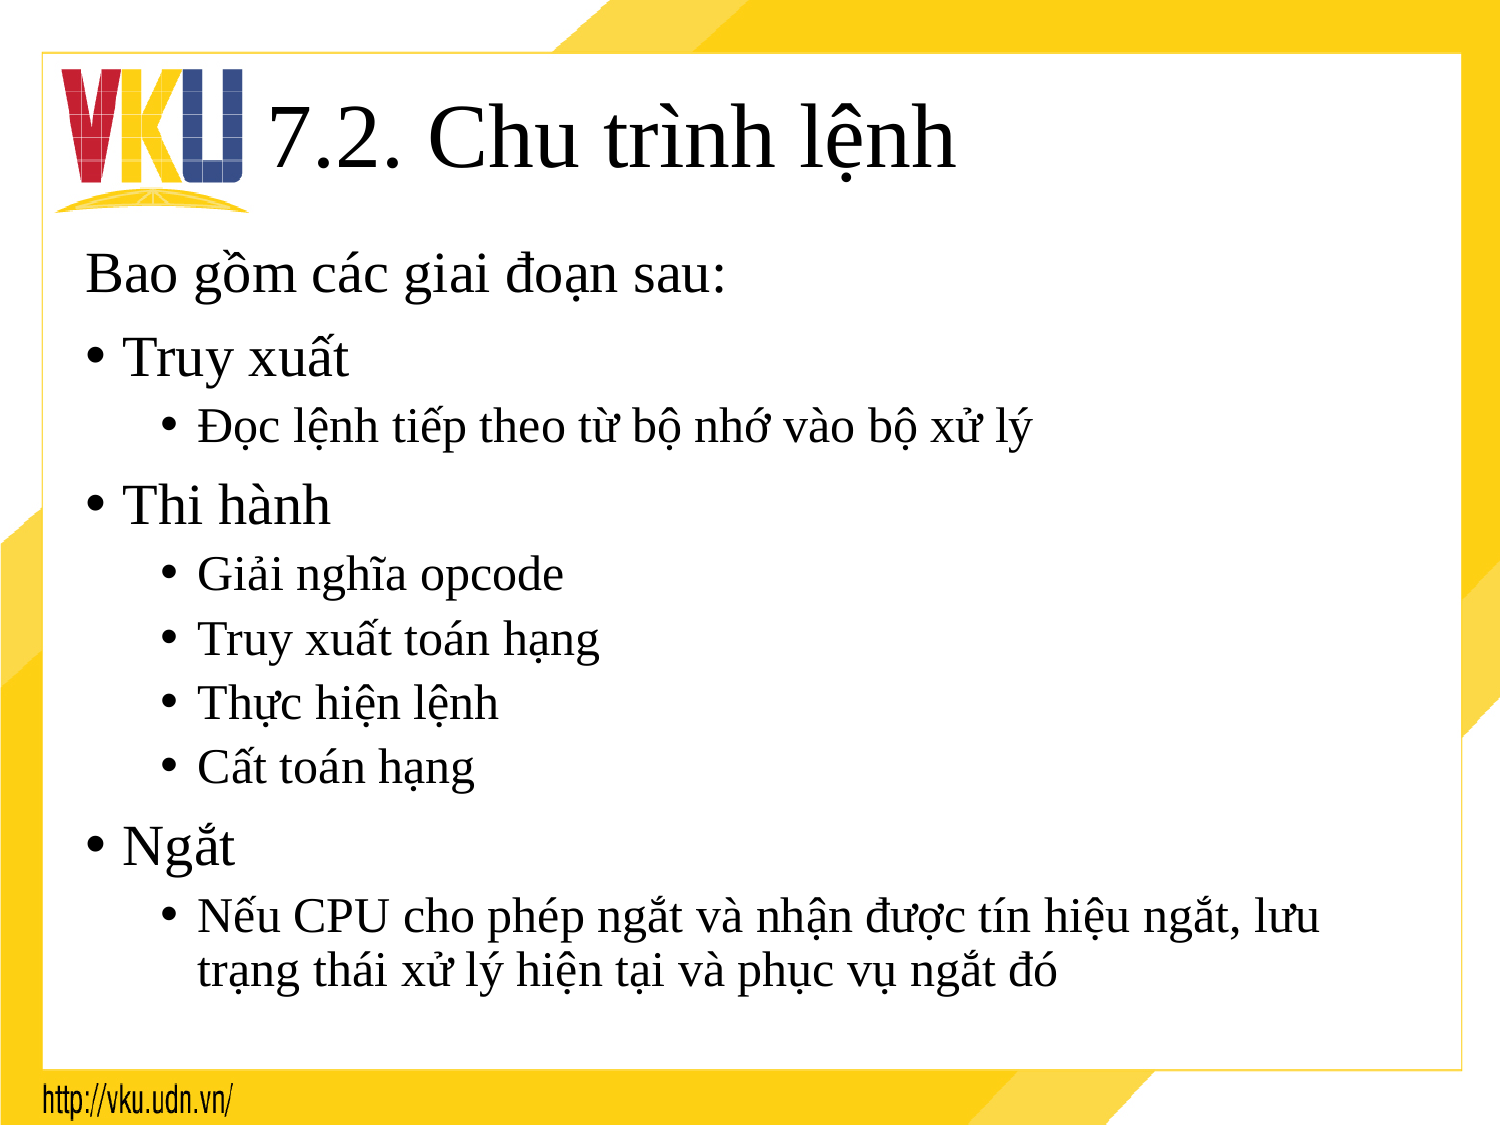

# 7.2. Chu trình lệnh
Bao gồm các giai đoạn sau:
Truy xuất
Đọc lệnh tiếp theo từ bộ nhớ vào bộ xử lý
Thi hành
Giải nghĩa opcode
Truy xuất toán hạng
Thực hiện lệnh
Cất toán hạng
Ngắt
Nếu CPU cho phép ngắt và nhận được tín hiệu ngắt, lưu trạng thái xử lý hiện tại và phục vụ ngắt đó